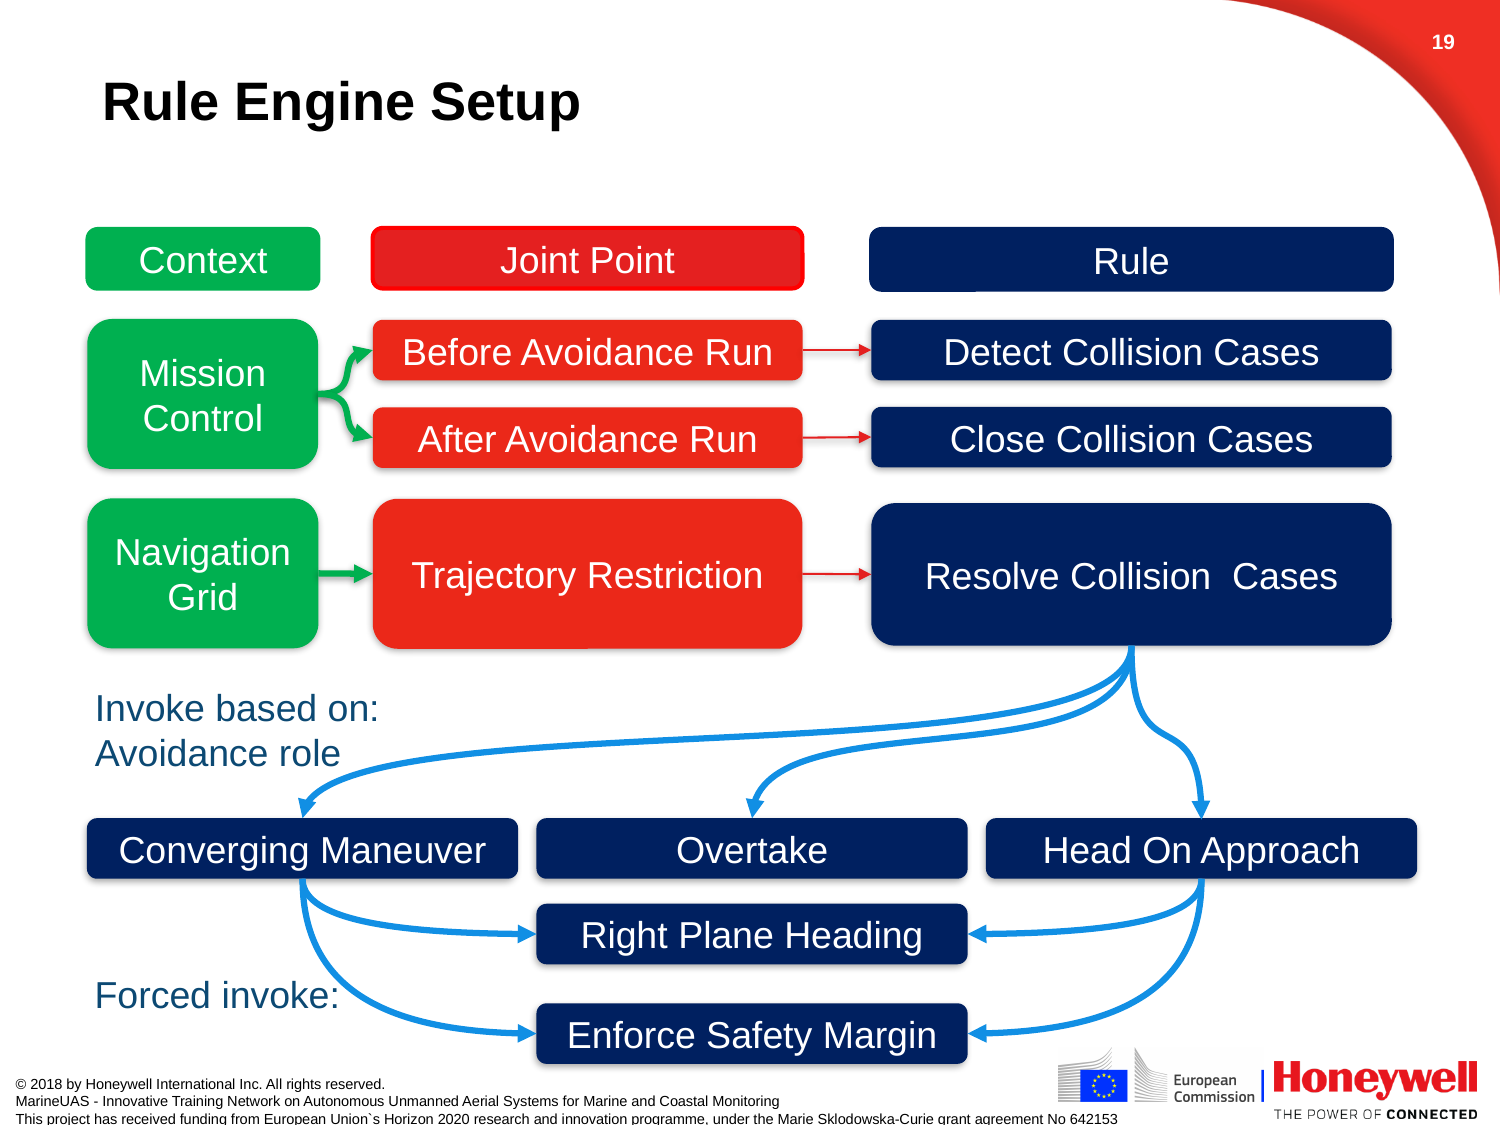

19
# Rule Engine Setup
Joint Point
Rule
Context
Mission Control
Detect Collision Cases
Before Avoidance Run
Close Collision Cases
After Avoidance Run
Navigation Grid
Trajectory Restriction
Resolve Collision  Cases
Invoke based on:
Avoidance role
Converging Maneuver
Overtake
Head On Approach
Right Plane Heading
Forced invoke:
Enforce Safety Margin